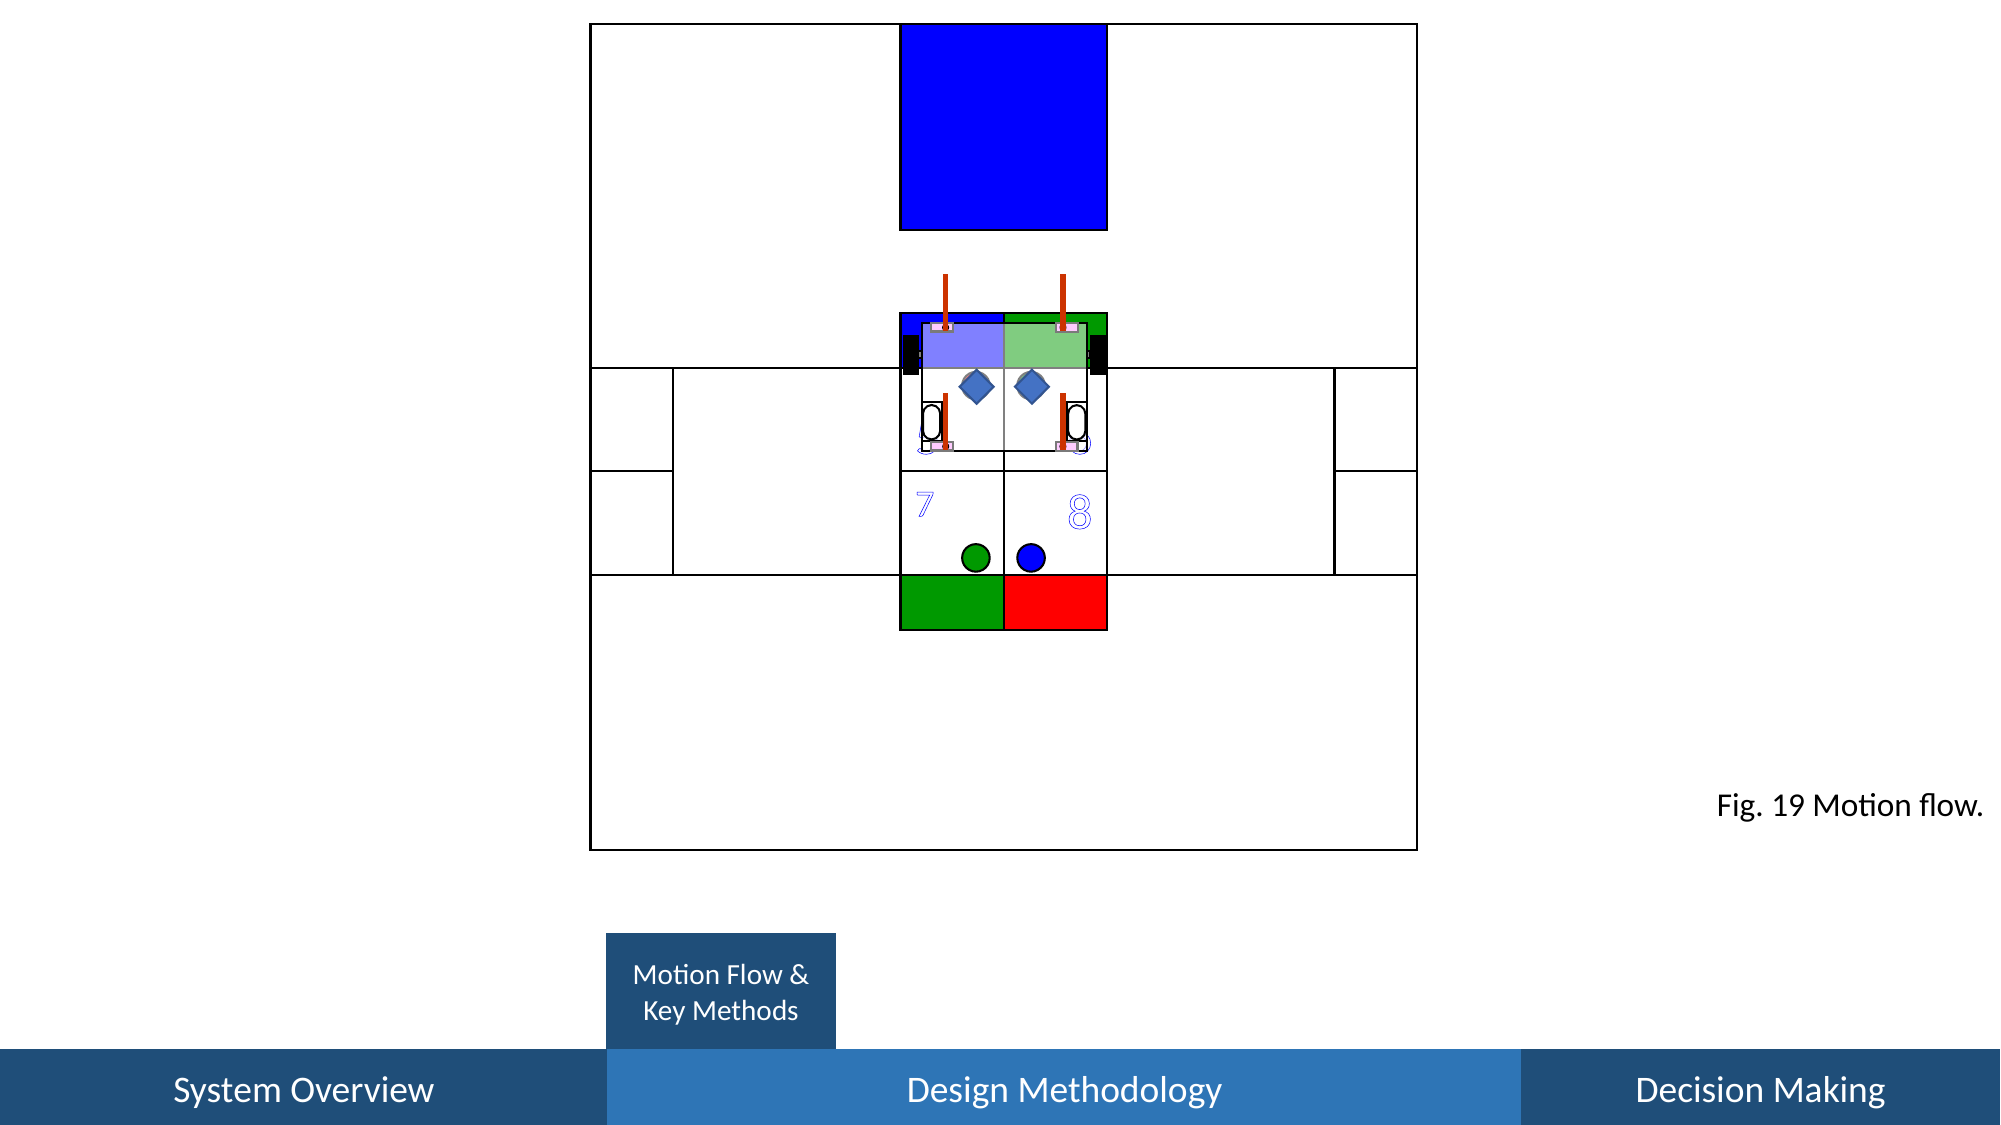

5
6

7
8

Fig. 19 Motion flow.
Motion Flow & Key Methods
37
System Overview
Design Methodology
Colour Sensing Mechanism
Decision Making
Movement Mechanism
Puck Handling Mechanism
System Block Diagram
Crucial Aspects of Design
Unused Alternative